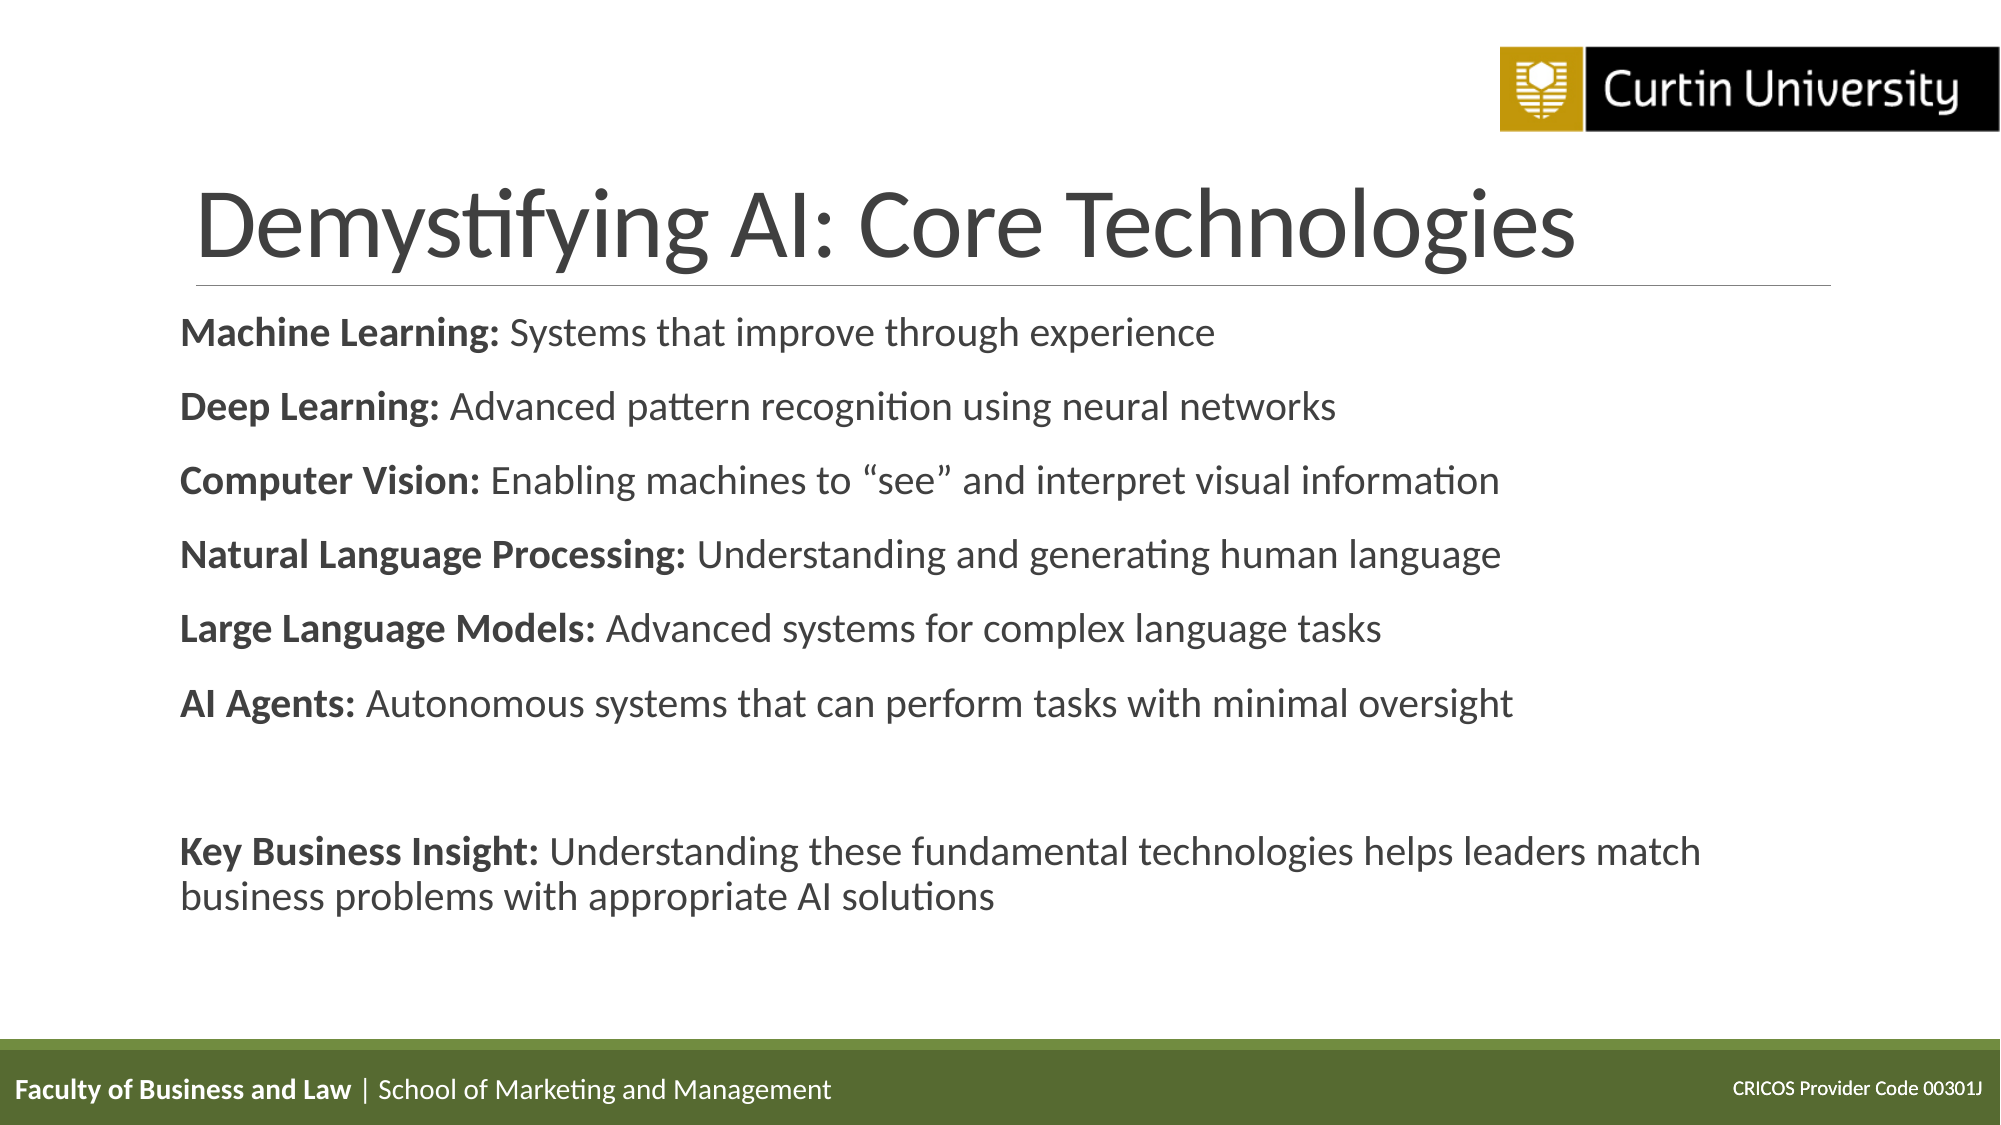

# Demystifying AI: Core Technologies
Machine Learning: Systems that improve through experience
Deep Learning: Advanced pattern recognition using neural networks
Computer Vision: Enabling machines to “see” and interpret visual information
Natural Language Processing: Understanding and generating human language
Large Language Models: Advanced systems for complex language tasks
AI Agents: Autonomous systems that can perform tasks with minimal oversight

Key Business Insight: Understanding these fundamental technologies helps leaders match business problems with appropriate AI solutions
Faculty of Business and Law | School of Marketing and Management